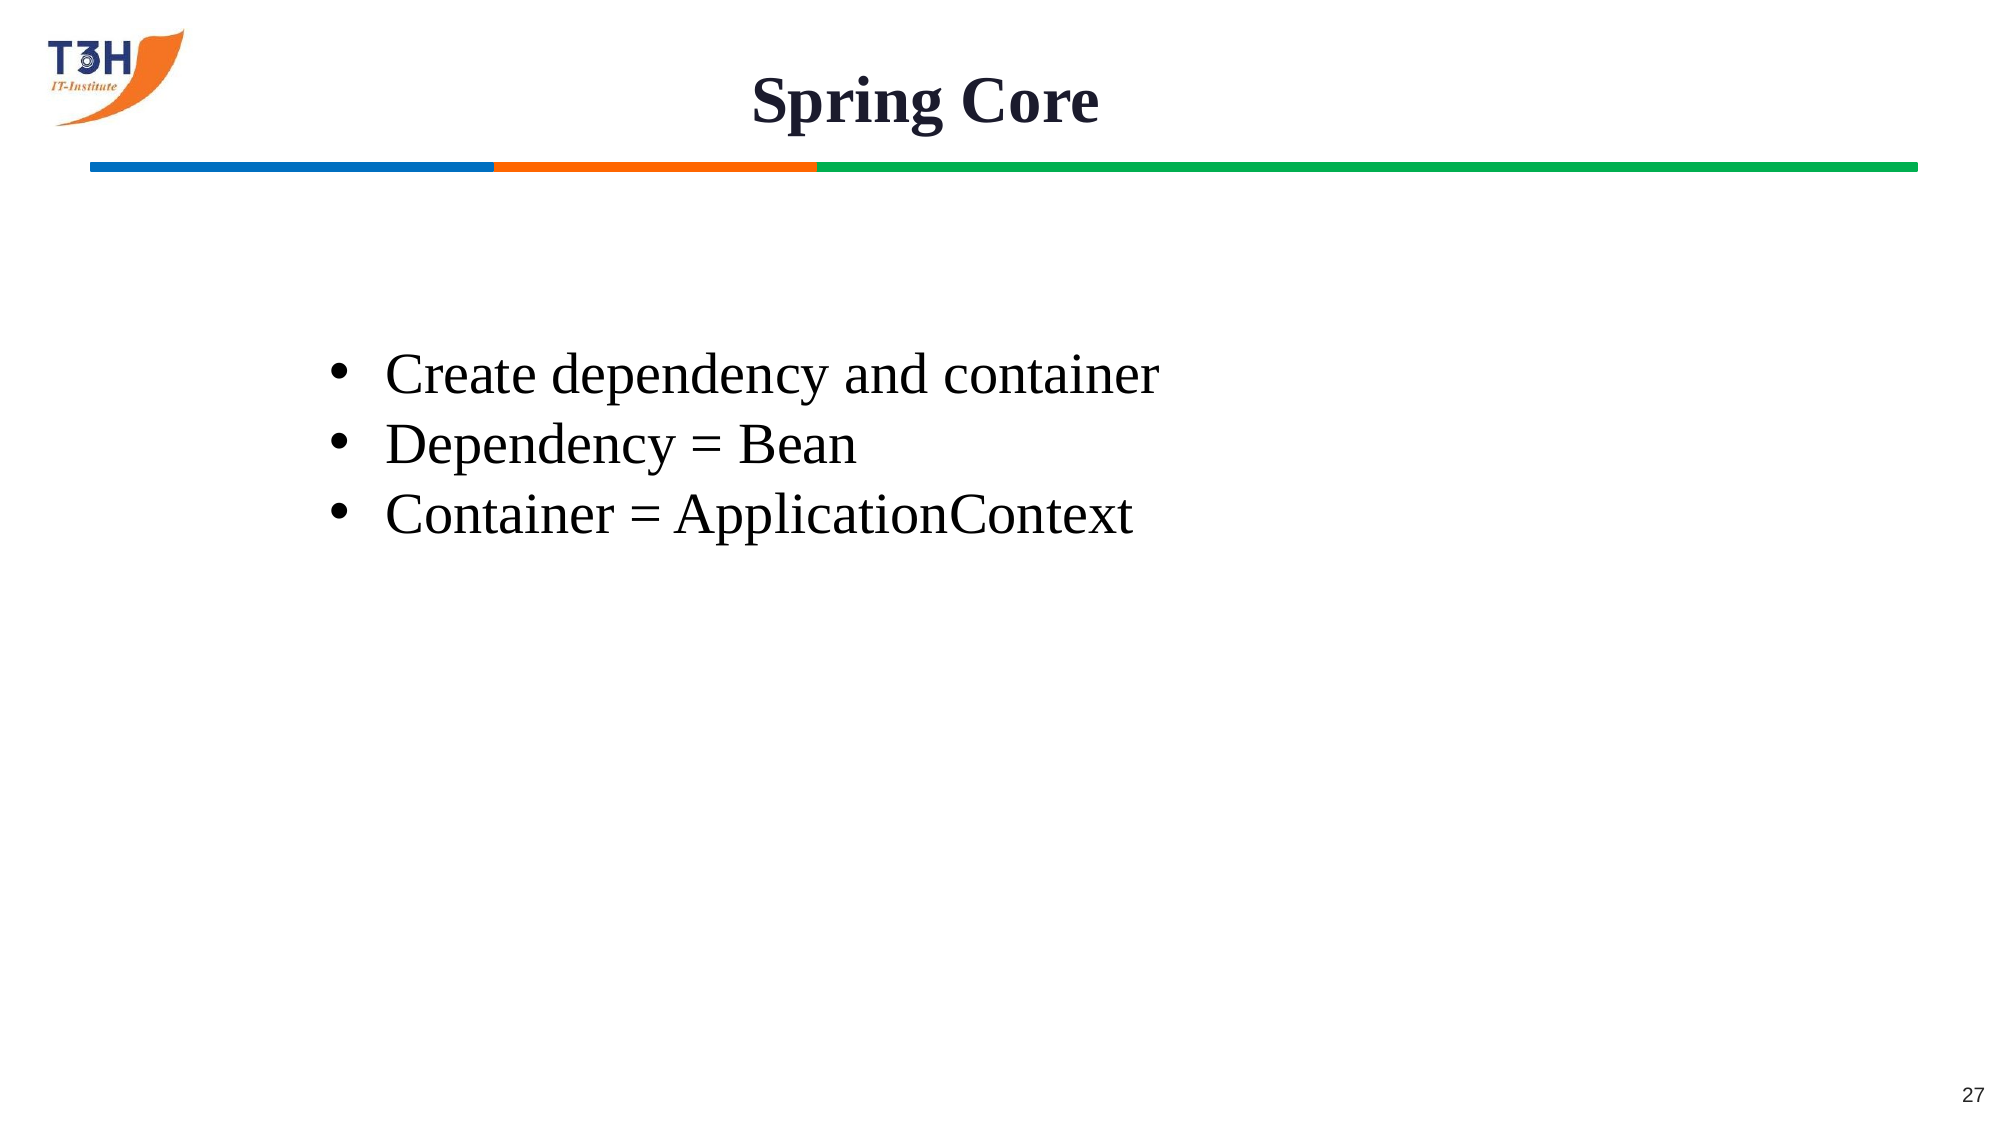

# Spring Core
1
Create dependency and container
Dependency = Bean
Container = ApplicationContext
3
27